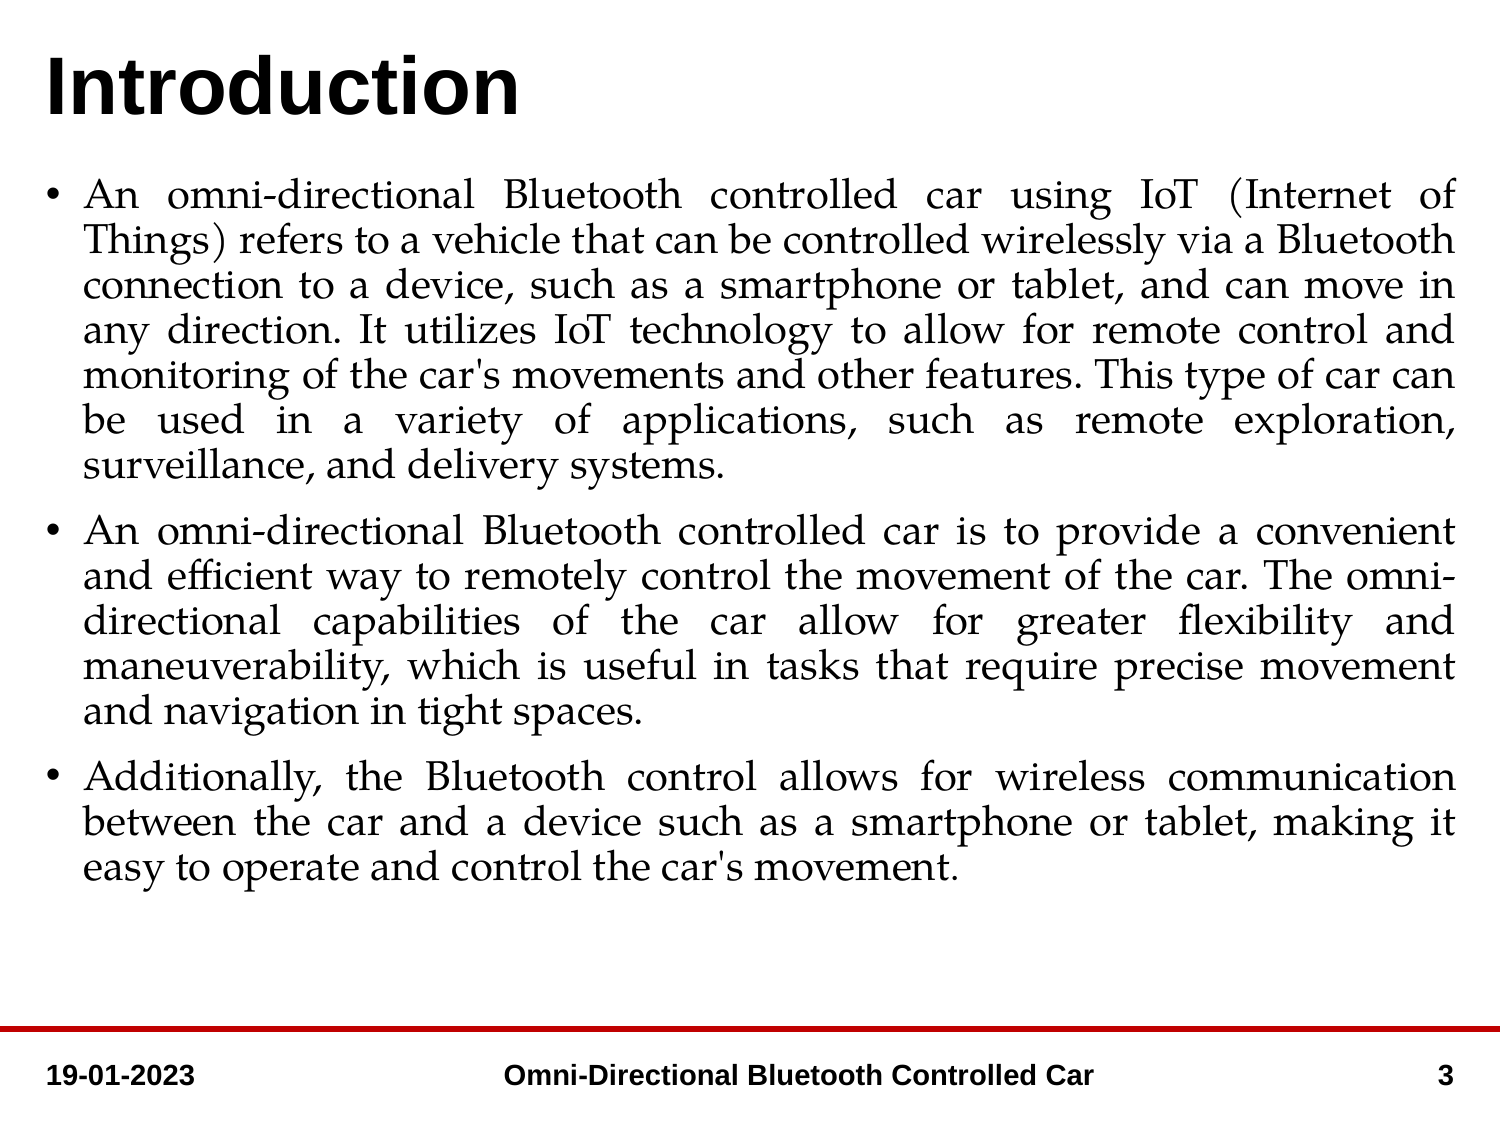

# Introduction
An omni-directional Bluetooth controlled car using IoT (Internet of Things) refers to a vehicle that can be controlled wirelessly via a Bluetooth connection to a device, such as a smartphone or tablet, and can move in any direction. It utilizes IoT technology to allow for remote control and monitoring of the car's movements and other features. This type of car can be used in a variety of applications, such as remote exploration, surveillance, and delivery systems.
An omni-directional Bluetooth controlled car is to provide a convenient and efficient way to remotely control the movement of the car. The omni-directional capabilities of the car allow for greater flexibility and maneuverability, which is useful in tasks that require precise movement and navigation in tight spaces.
Additionally, the Bluetooth control allows for wireless communication between the car and a device such as a smartphone or tablet, making it easy to operate and control the car's movement.
19-01-2023
3
Omni-Directional Bluetooth Controlled Car